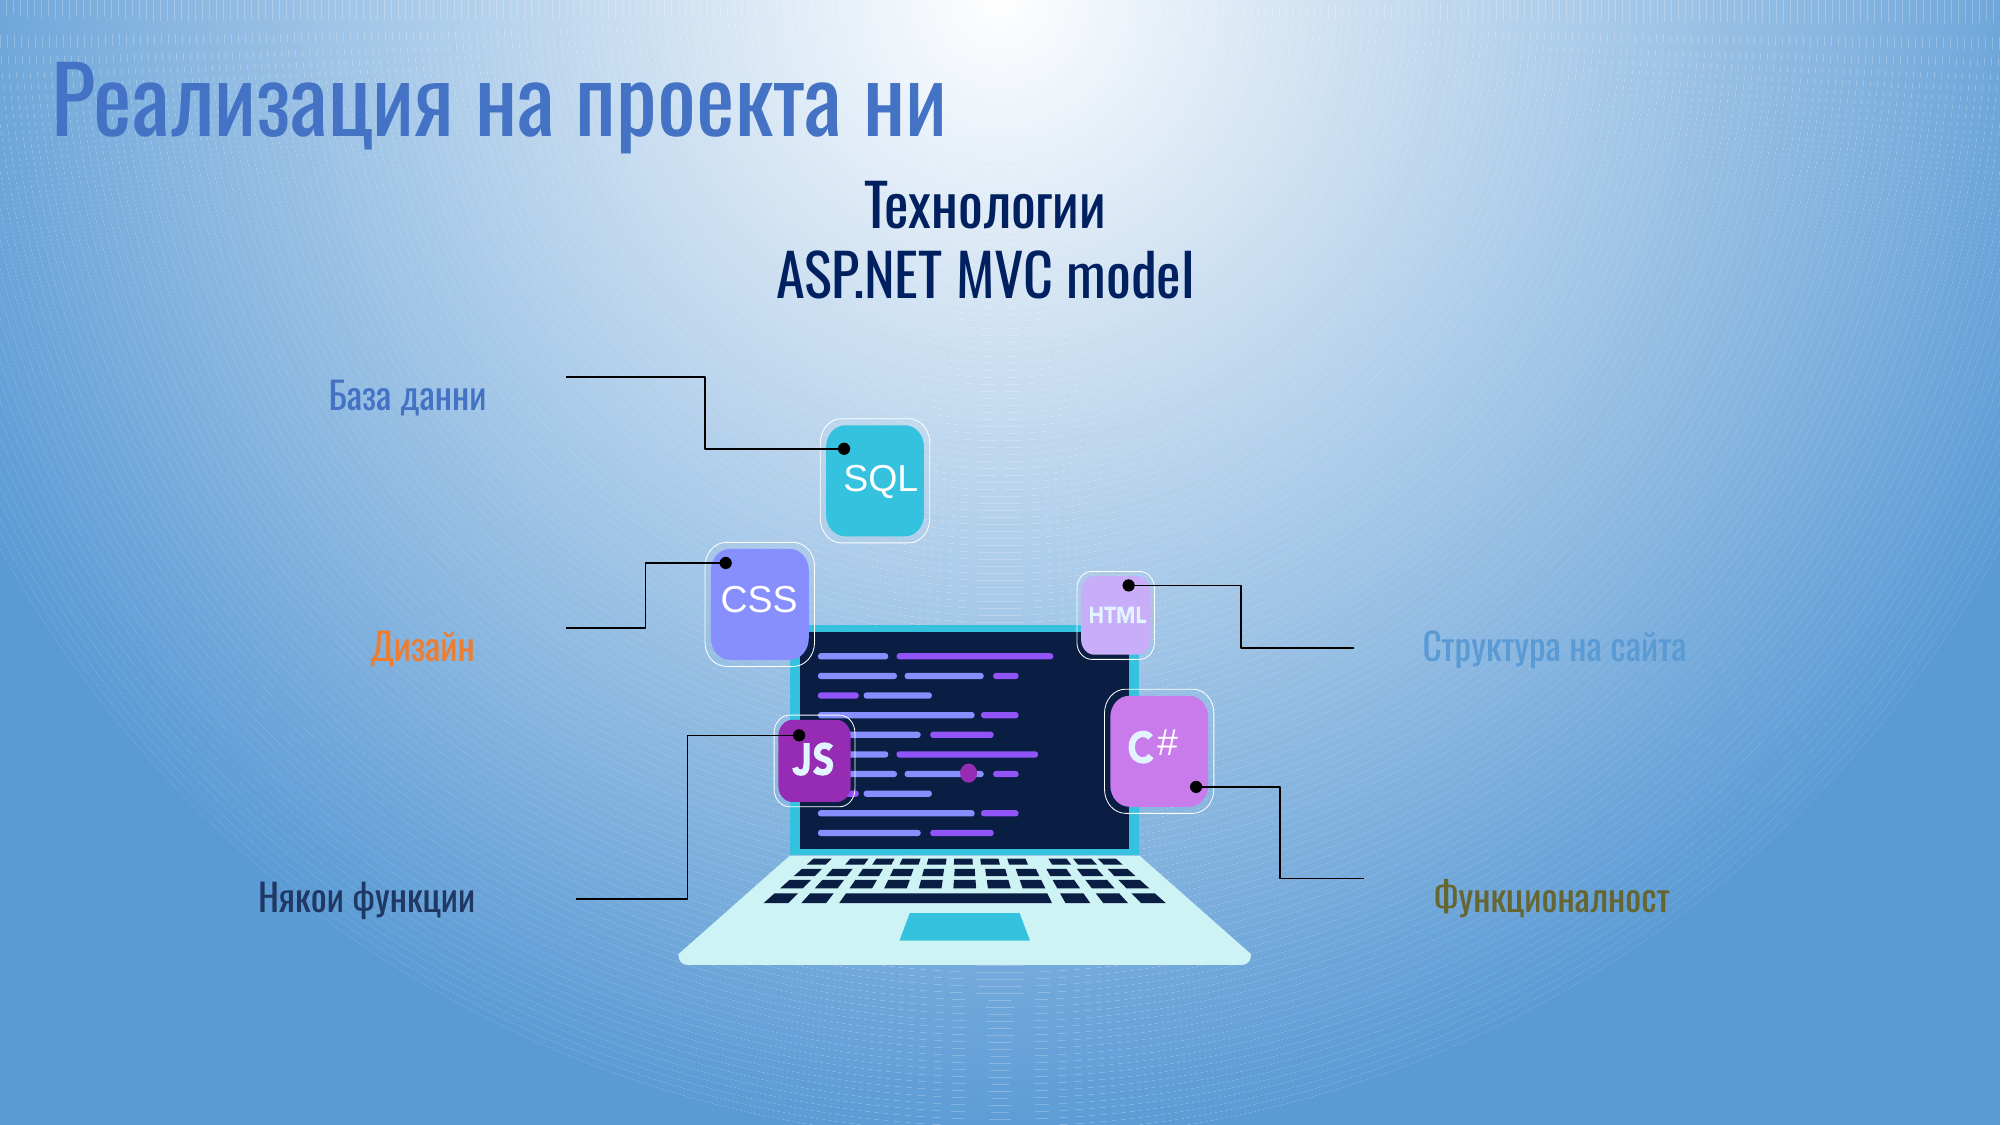

Трудности и решения
Реализация на проекта ни
Технологии
ASP.NET MVC model
База данни

SQL
CSS
Дизайн
Структура на сайта
#
Някои функции
Функционалност